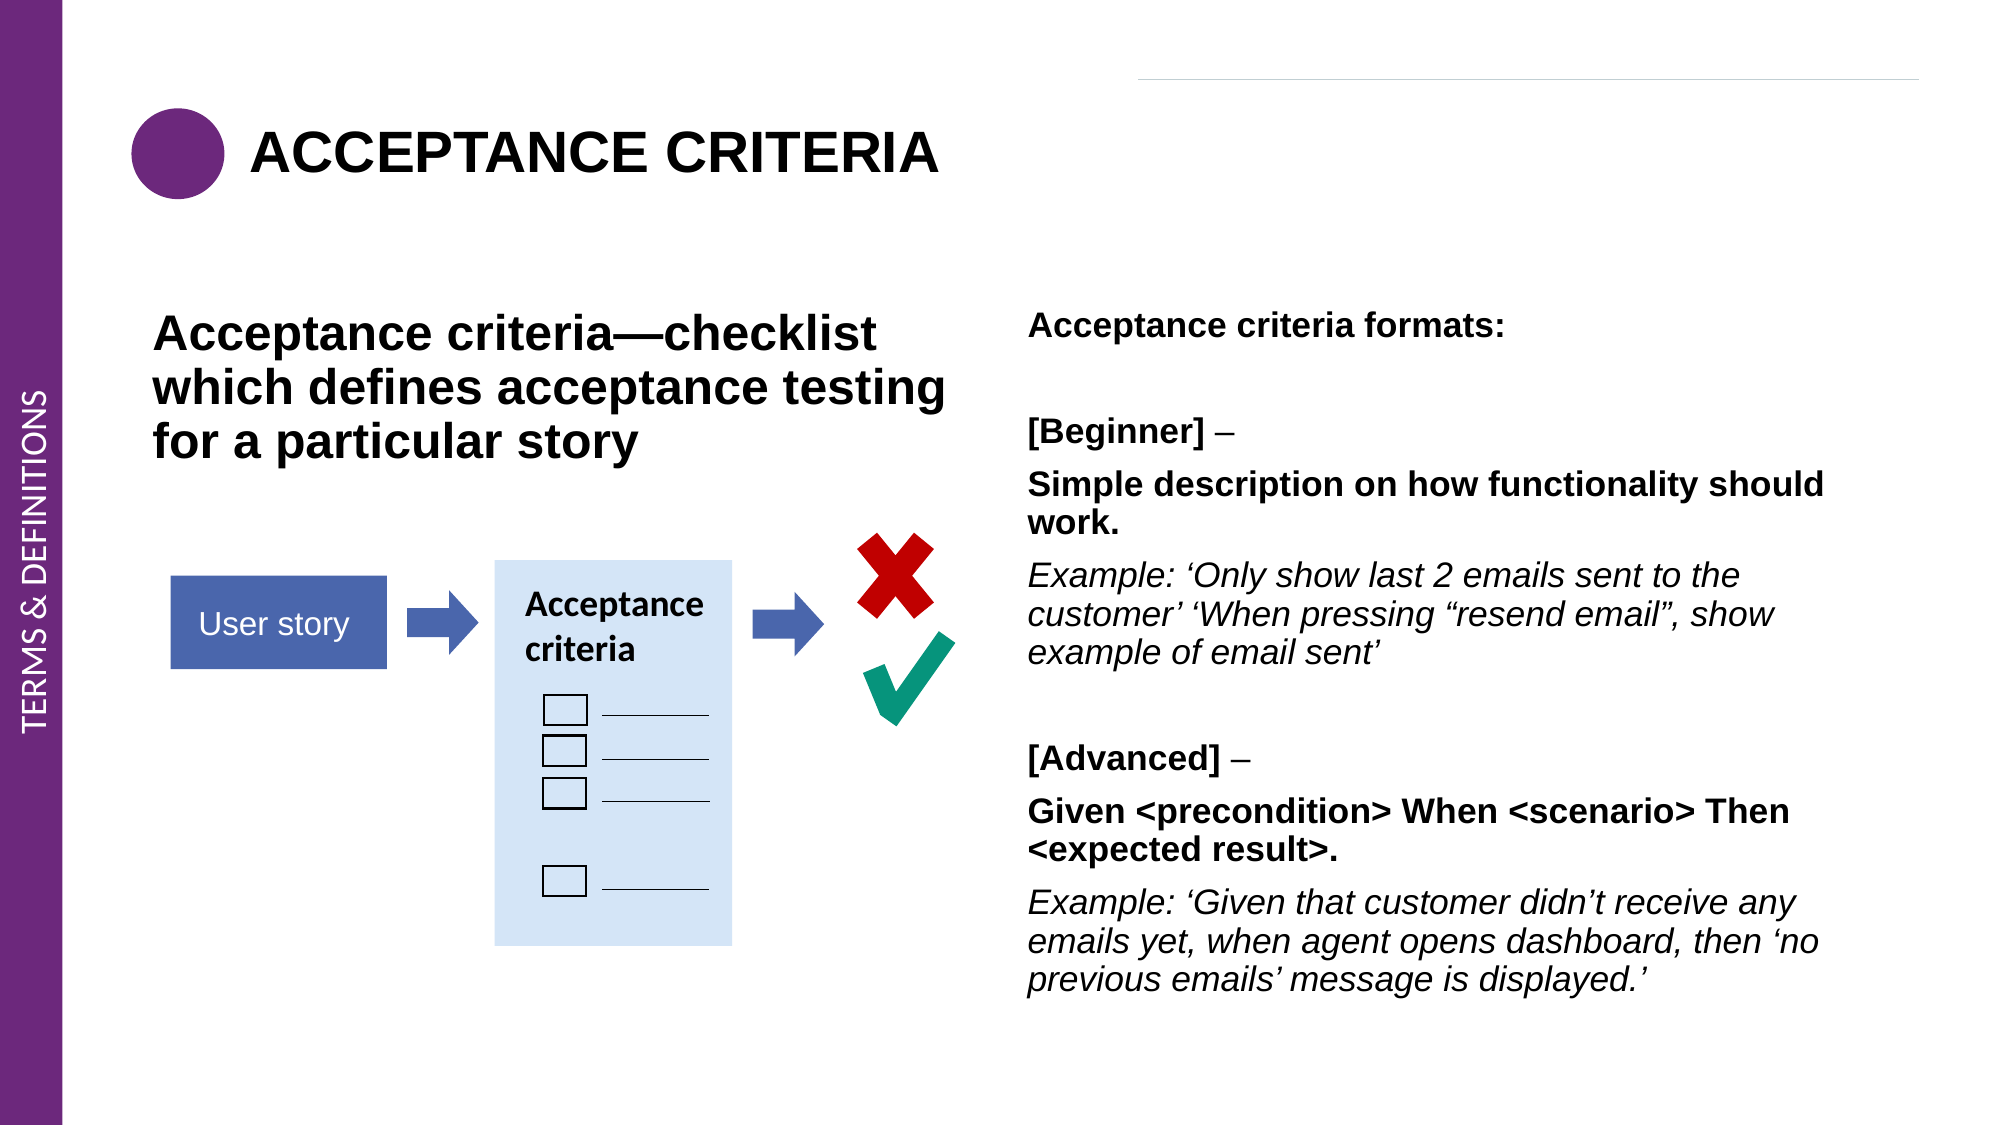

# ACCEPTANCE CRITERIA

Acceptance criteria—checklist which defines acceptance testing for a particular story

Acceptance criteria formats:

[Beginner] –
Simple description on how functionality should work.
Example: ‘Only show last 2 emails sent to the customer’ ‘When pressing “resend email”, show example of email sent’

[Advanced] –
Given <precondition> When <scenario> Then <expected result>.
Example: ‘Given that customer didn’t receive any emails yet, when agent opens dashboard, then ‘no previous emails’ message is displayed.’

Acceptance criteria
User story